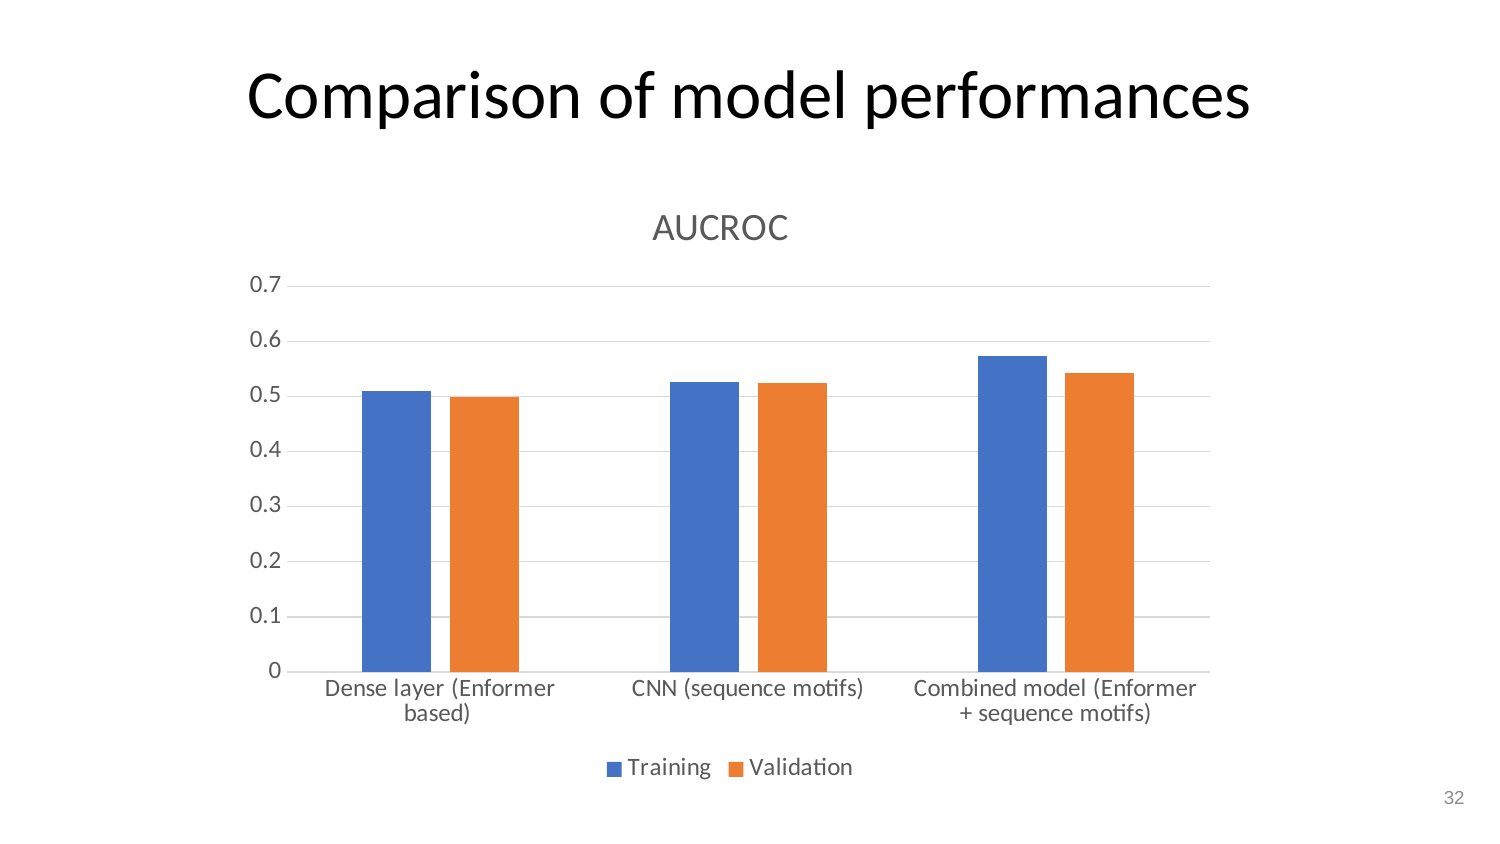

# Comparison of model performances

### Chart: AUCROC

| Category | Training | Validation |
|---|---|---|
| Dense layer (Enformer based)  | 0.51 | 0.5 |
| CNN (sequence motifs) | 0.527 | 0.524 |
| Combined model (Enformer + sequence motifs) | 0.574 | 0.542 |
32